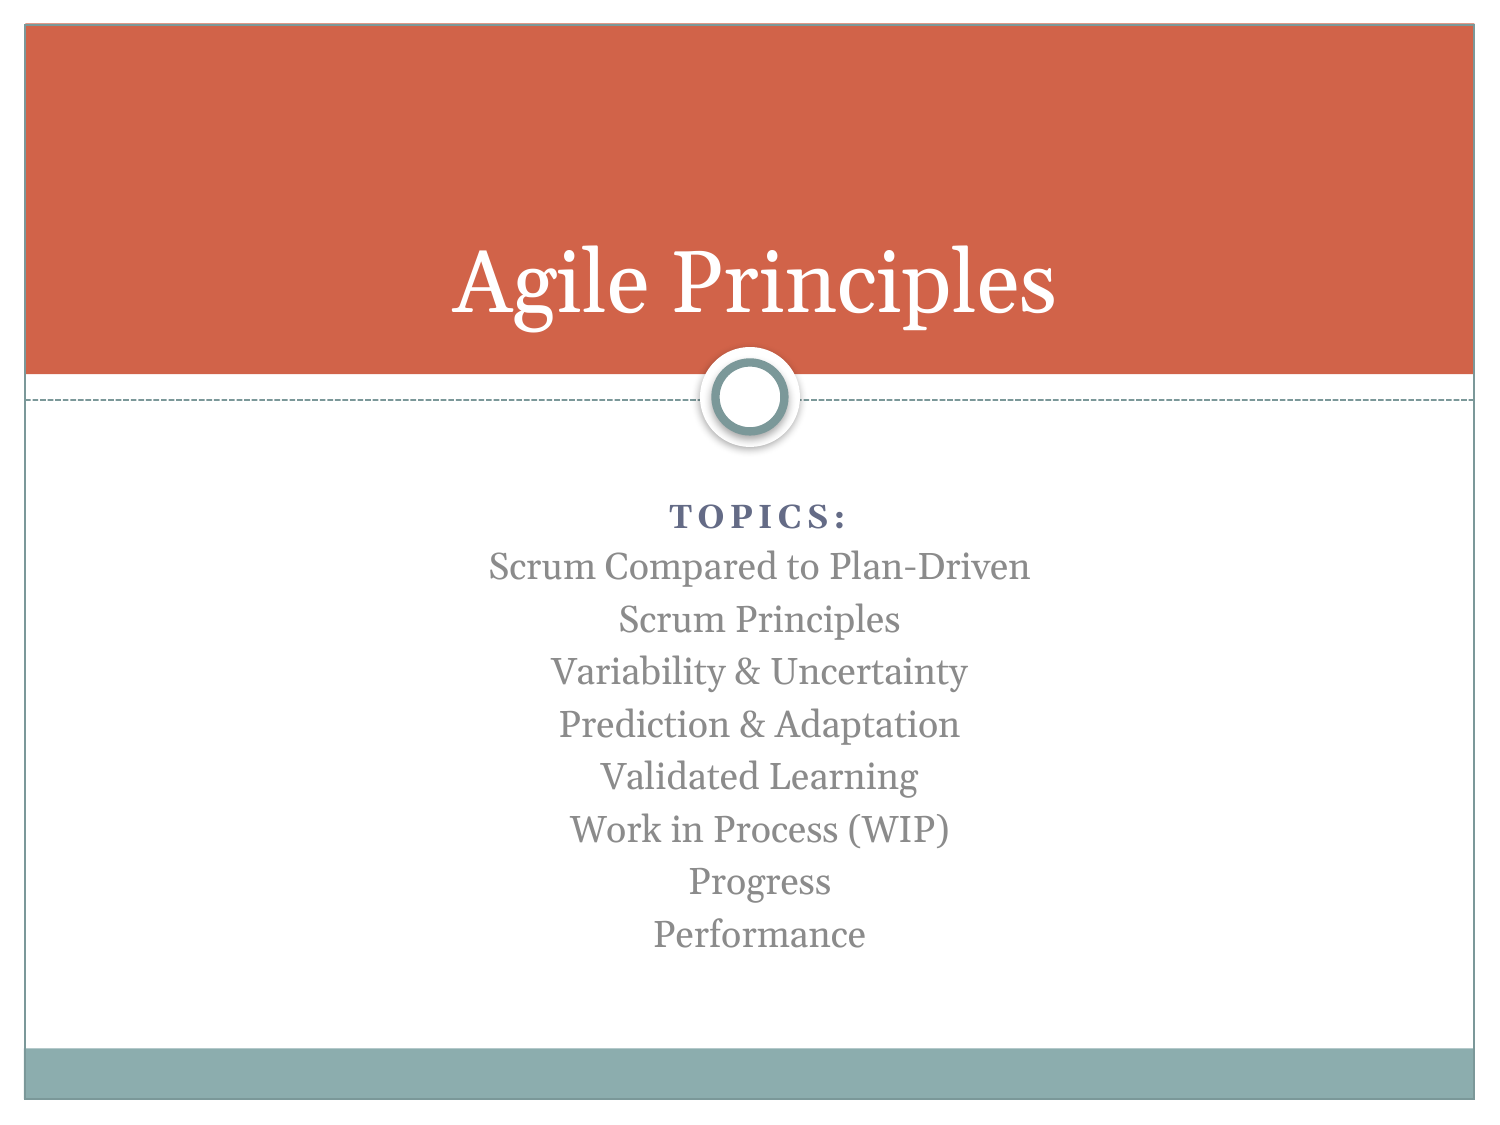

# Agile Principles
   Topics:
Scrum Compared to Plan-Driven
Scrum Principles
Variability & Uncertainty
Prediction & Adaptation
Validated Learning
Work in Process (WIP)
Progress
Performance